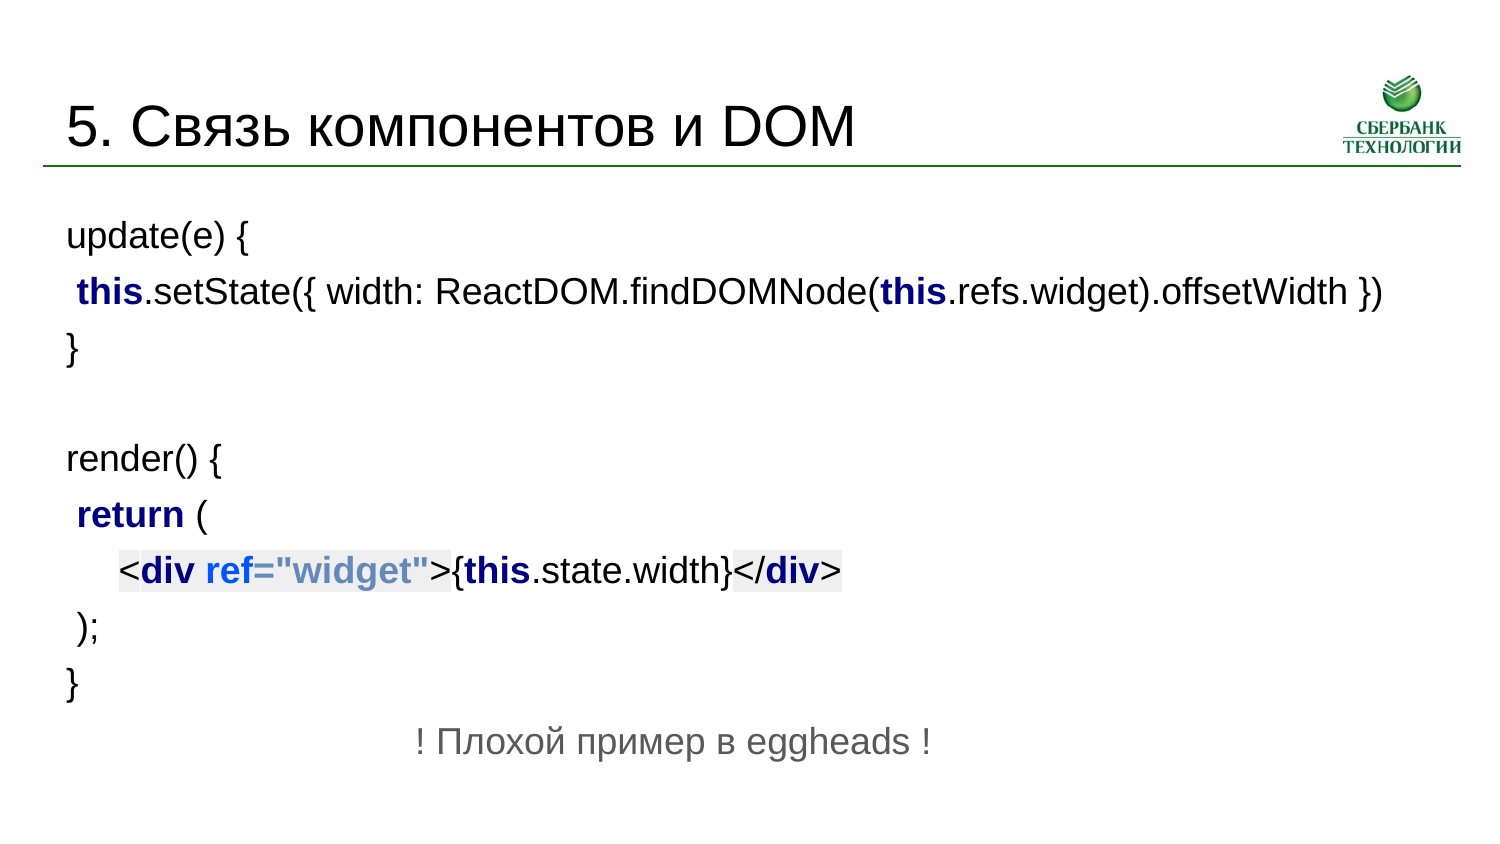

# 5. Связь компонентов и DOM
update(e) {
 this.setState({ width: ReactDOM.findDOMNode(this.refs.widget).offsetWidth })
}

render() {
 return (
     <div ref="widget">{this.state.width}</div>
 );
}

! Плохой пример в eggheads !